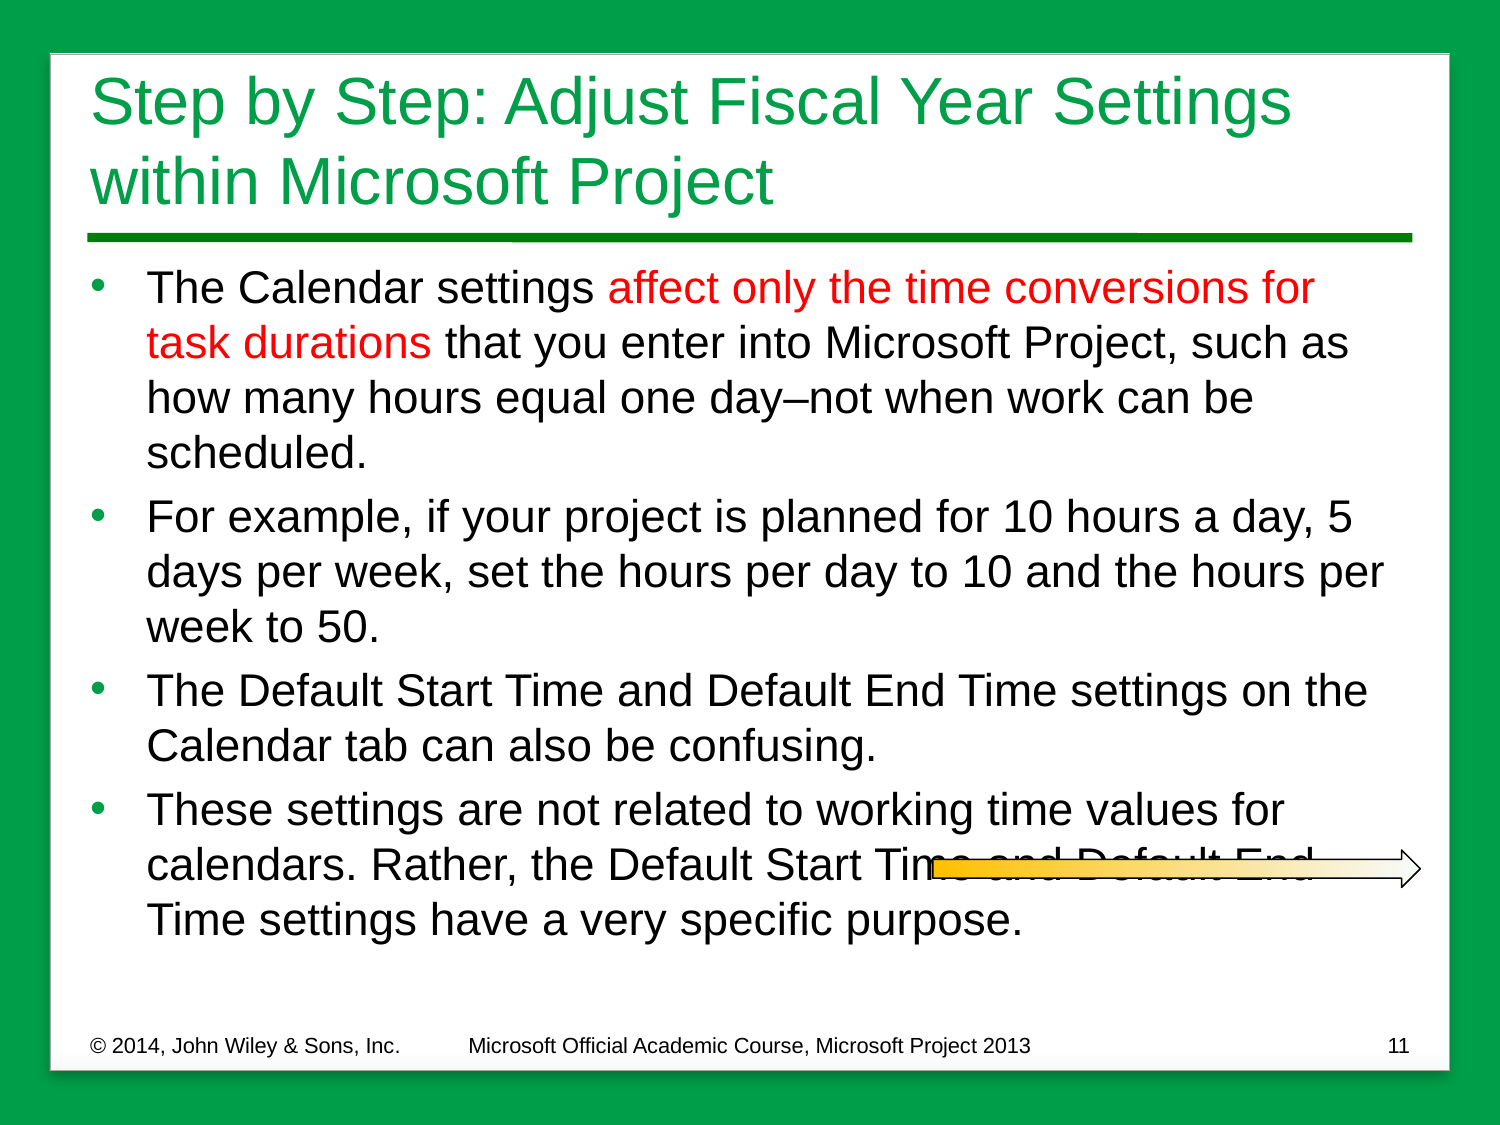

# Step by Step: Adjust Fiscal Year Settings within Microsoft Project
The Calendar settings affect only the time conversions for task durations that you enter into Microsoft Project, such as how many hours equal one day–not when work can be scheduled.
For example, if your project is planned for 10 hours a day, 5 days per week, set the hours per day to 10 and the hours per week to 50.
The Default Start Time and Default End Time settings on the Calendar tab can also be confusing.
These settings are not related to working time values for calendars. Rather, the Default Start Time and Default End Time settings have a very specific purpose.

© 2014, John Wiley & Sons, Inc.
Microsoft Official Academic Course, Microsoft Project 2013
11